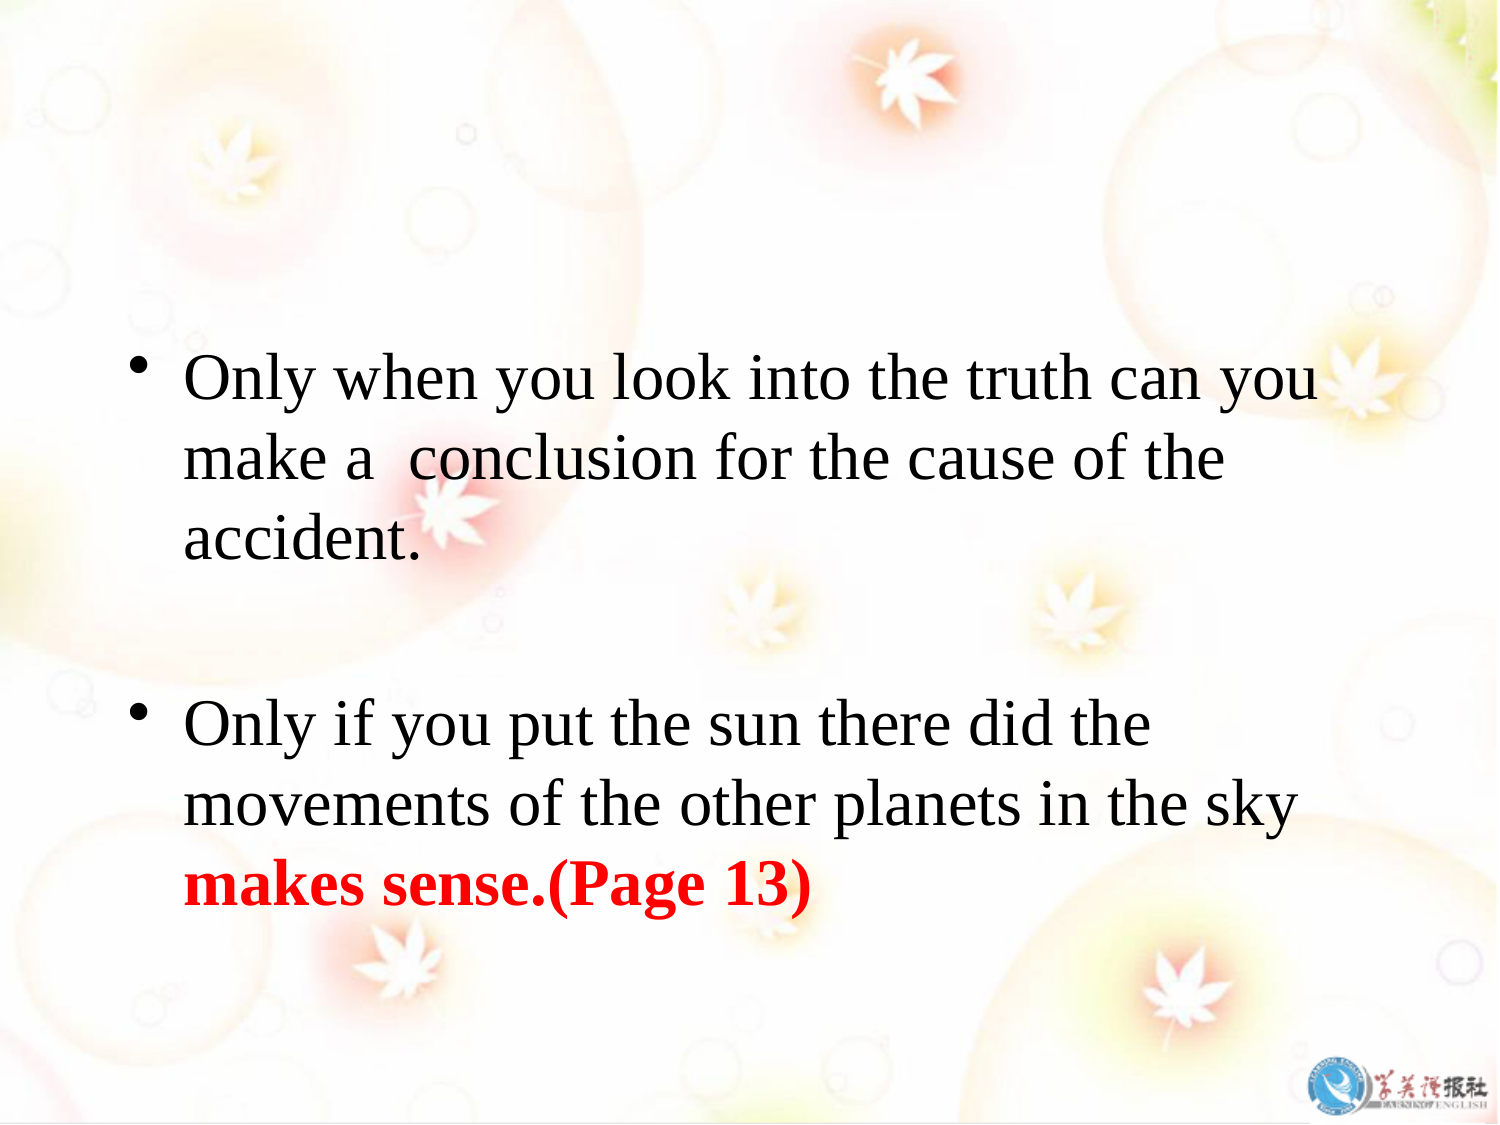

#
Only when you look into the truth can you make a  conclusion for the cause of the accident.

Only if you put the sun there did the movements of the other planets in the sky makes sense.(Page 13)